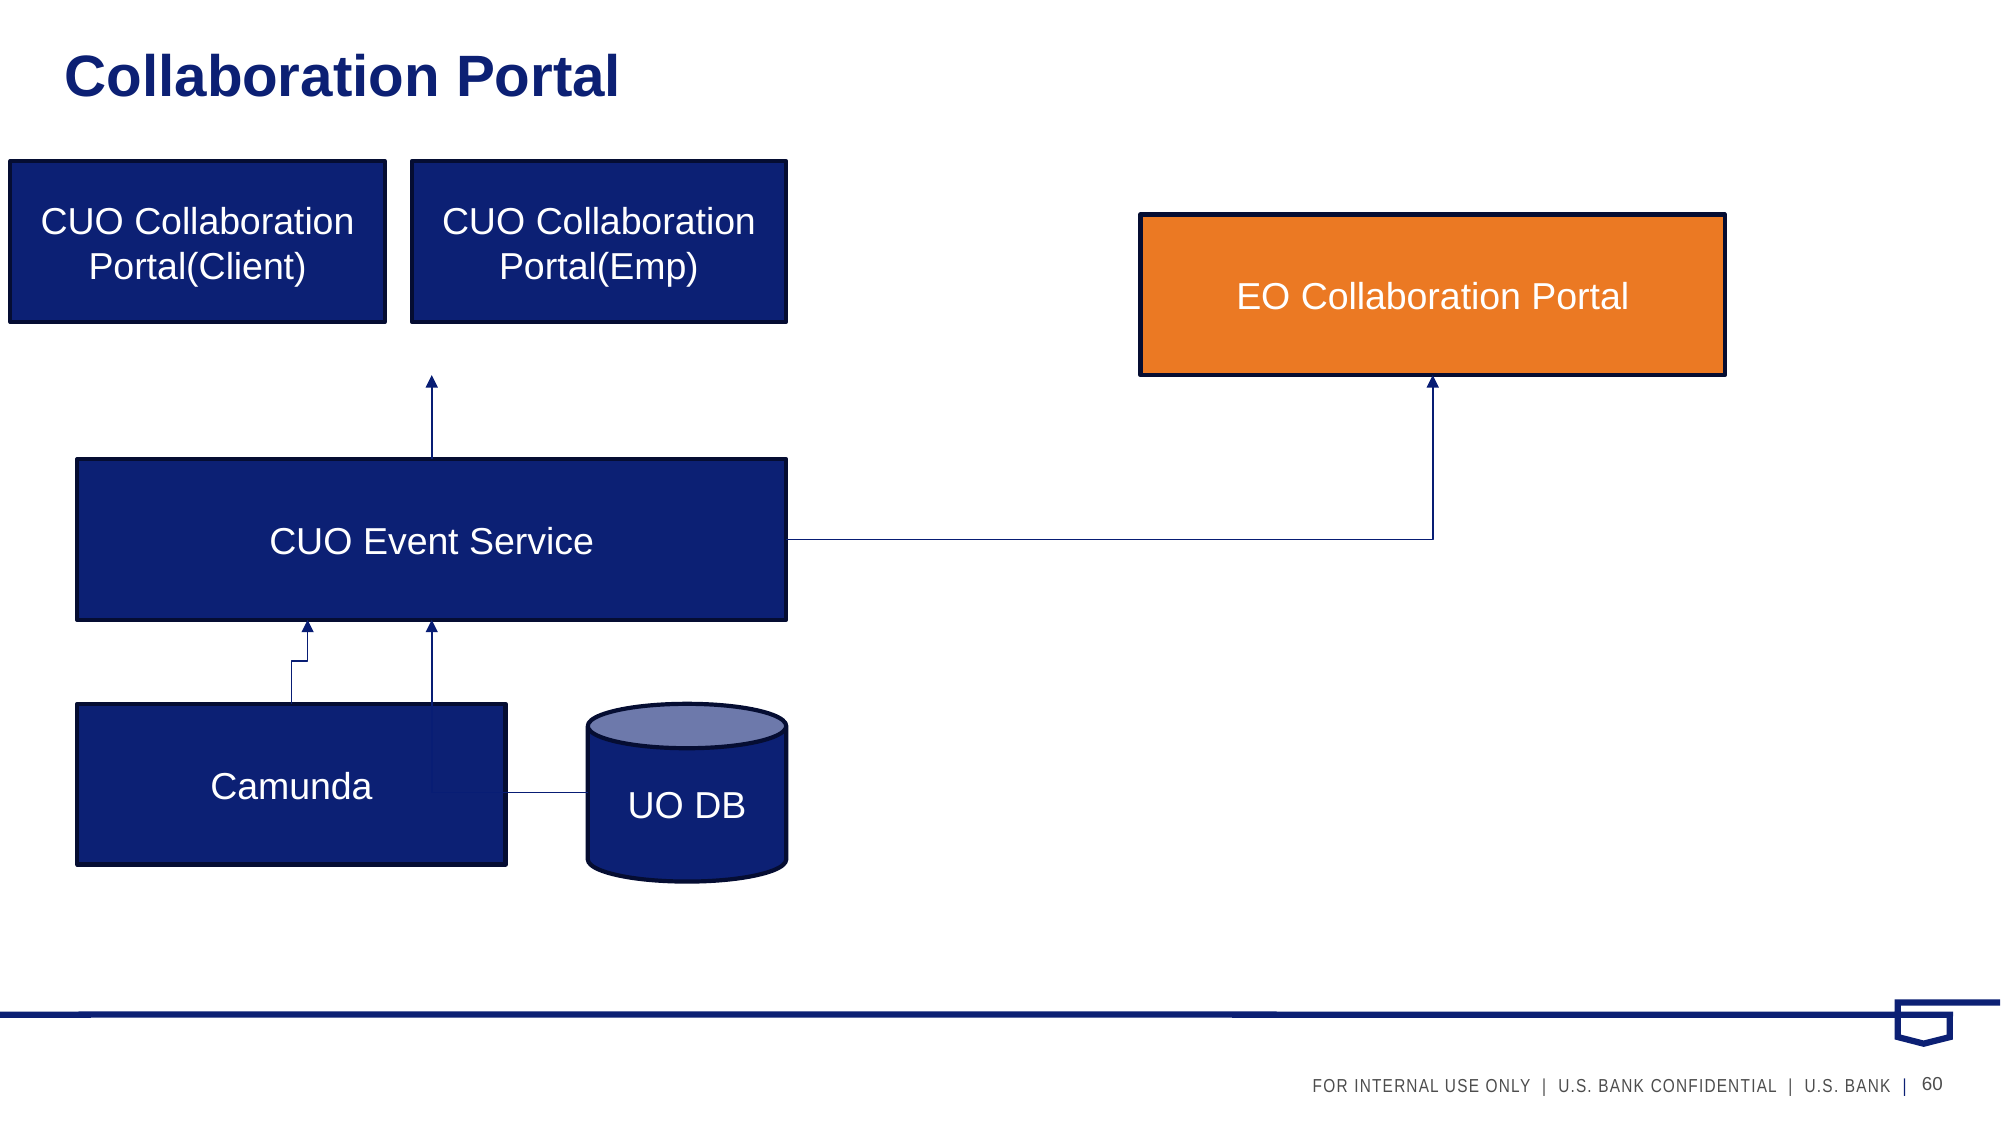

# Collaboration Portal
CUO Collaboration Portal(Client)
CUO Collaboration Portal(Emp)
EO Collaboration Portal
CUO Event Service
Camunda
UO DB